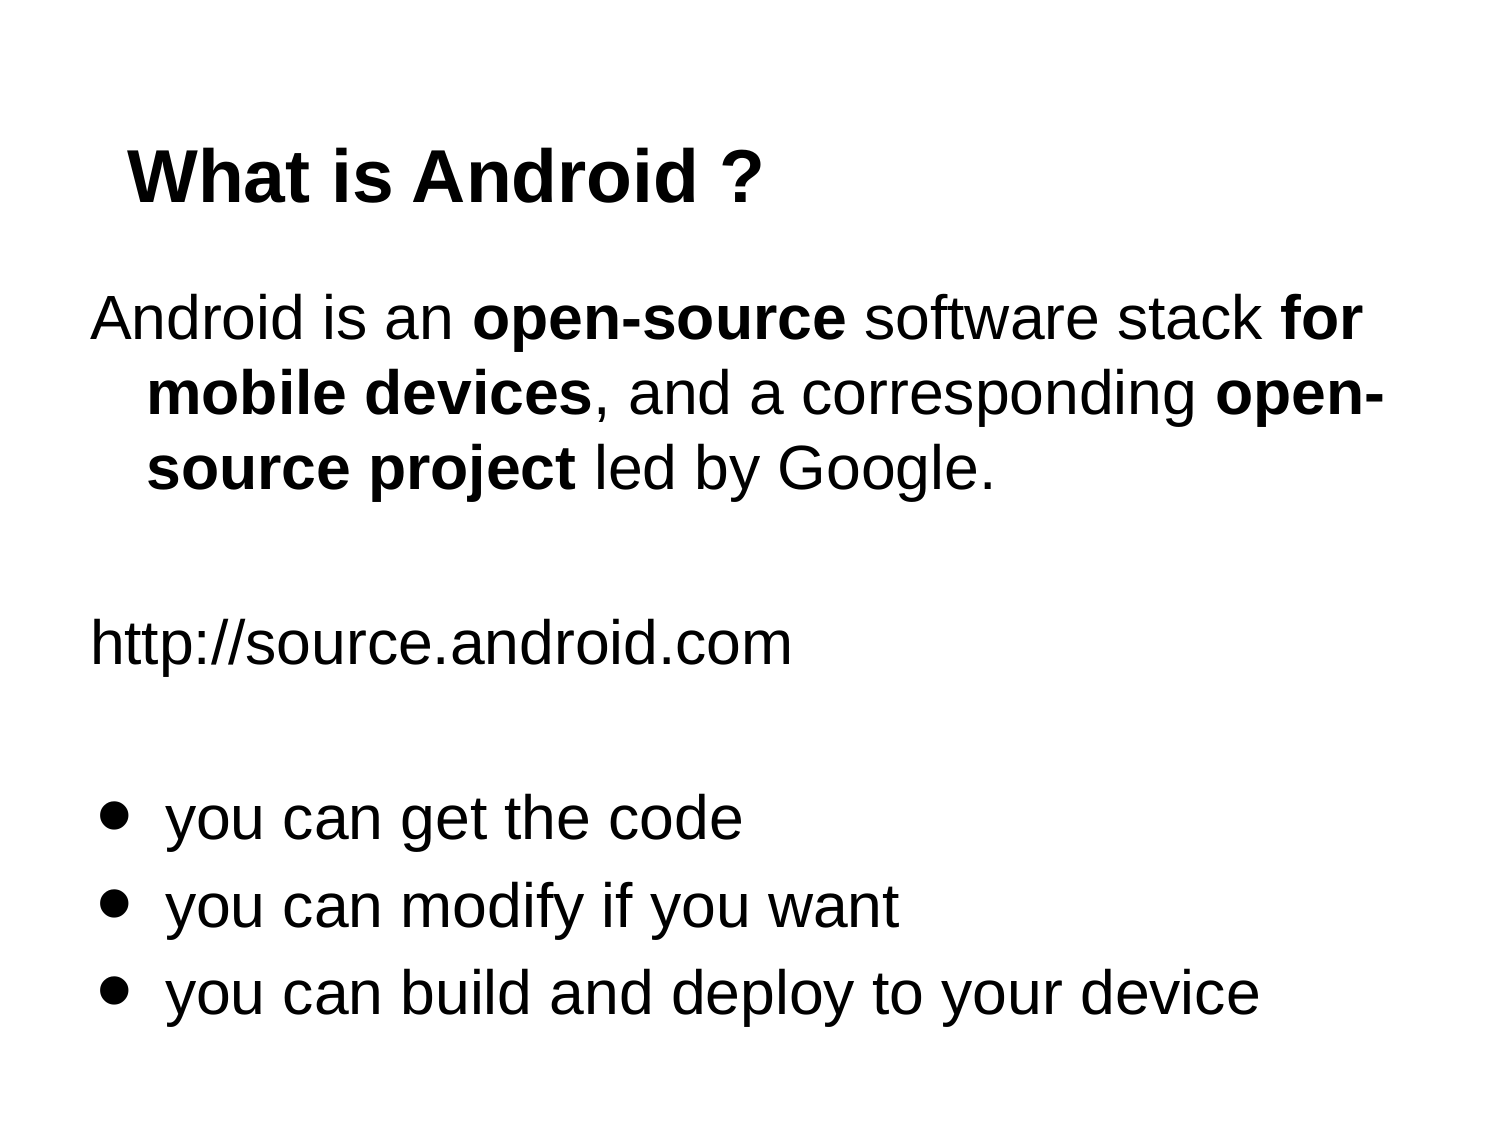

# What is Android ?
Android is an open-source software stack for mobile devices, and a corresponding open-source project led by Google.

http://source.android.com

you can get the code
you can modify if you want
you can build and deploy to your device